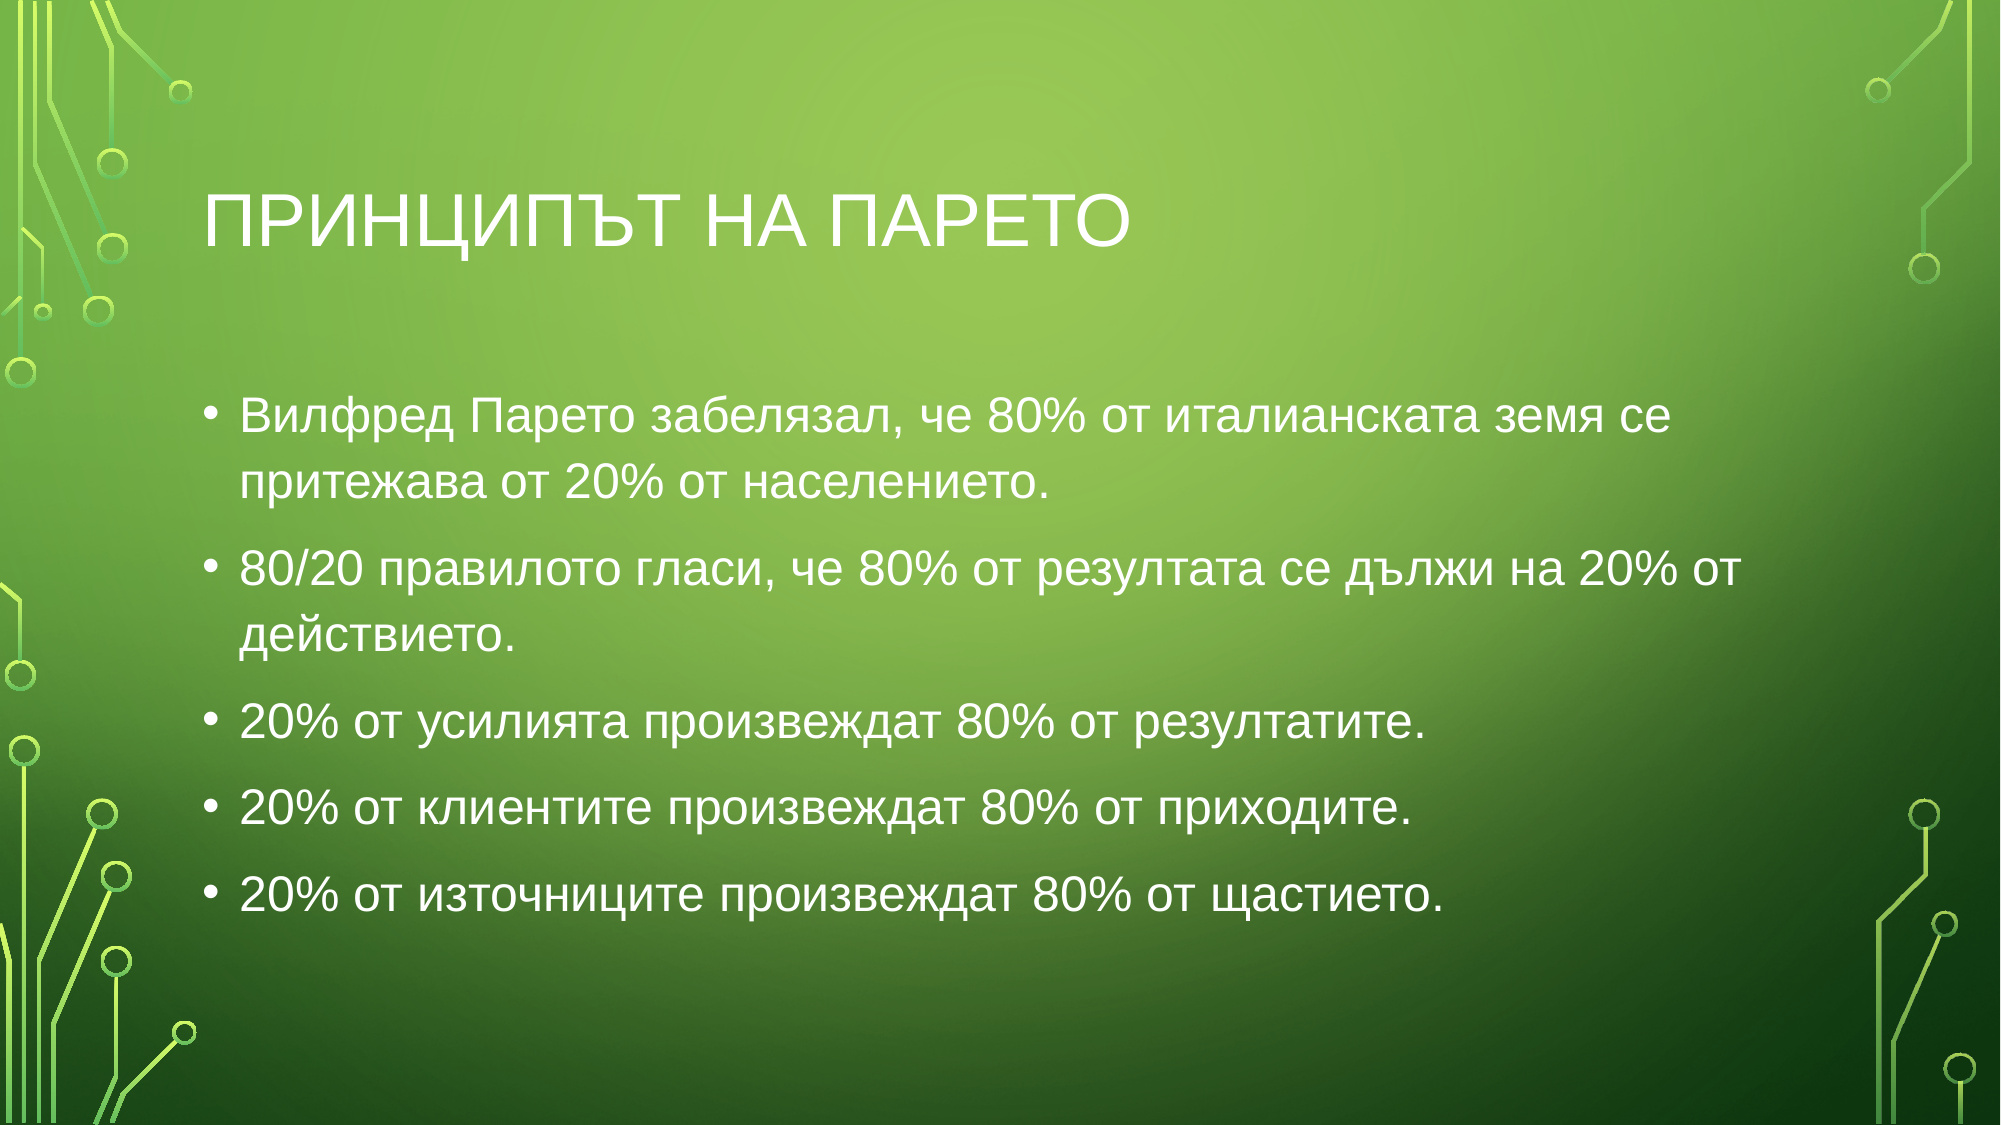

# ПРИНЦИПЪТ НА ПАРЕТО
Вилфред Парето забелязал, че 80% от италианската земя се притежава от 20% от населението.
80/20 правилото гласи, че 80% от резултата се дължи на 20% от действието.
20% от усилията произвеждат 80% от резултатите.
20% от клиентите произвеждат 80% от приходите.
20% от източниците произвеждат 80% от щастието.